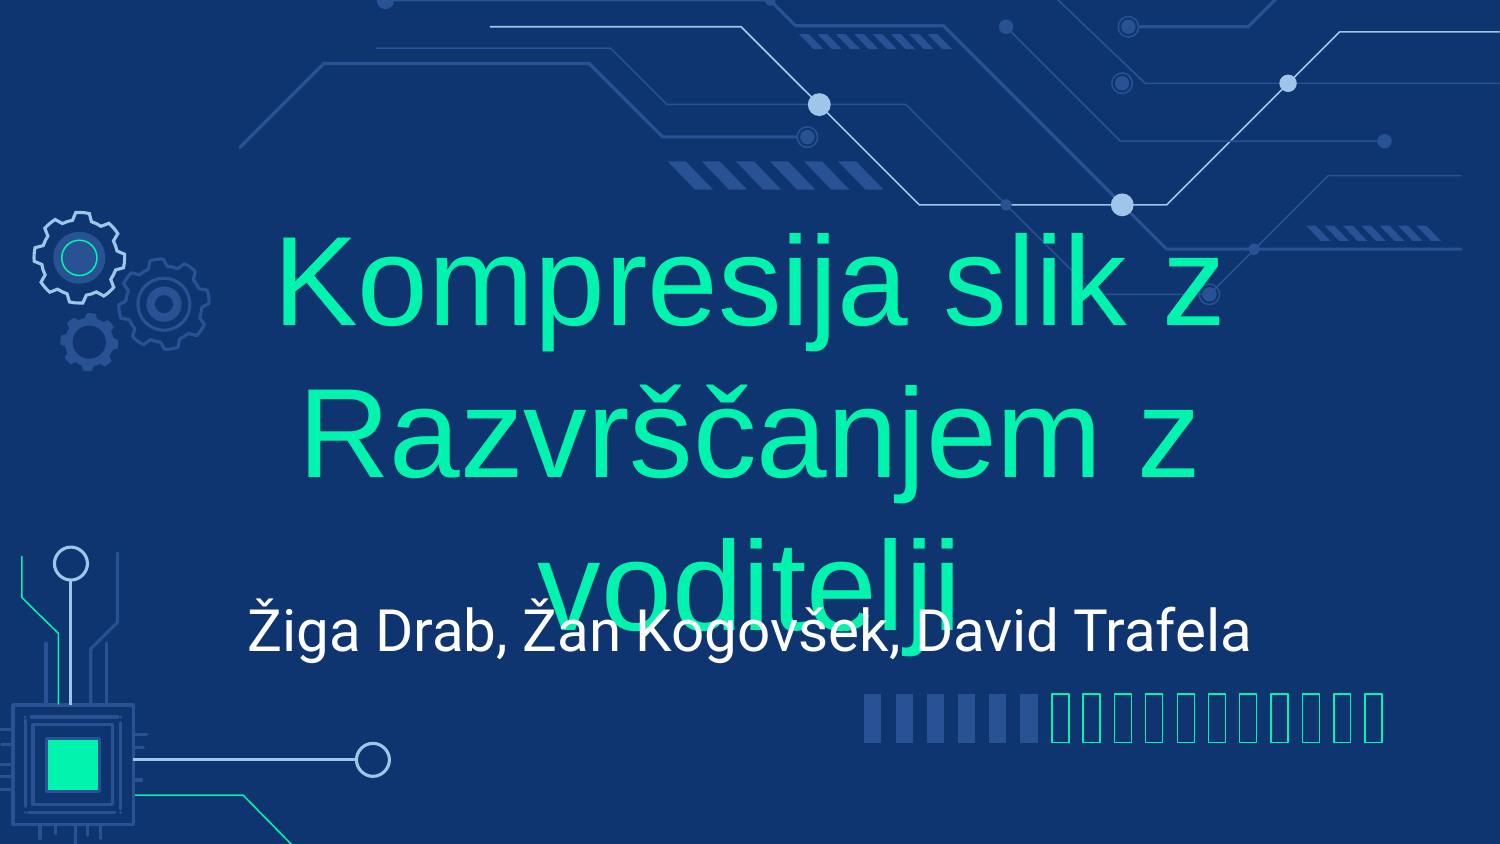

# Kompresija slik z Razvrščanjem z voditelji
Žiga Drab, Žan Kogovšek, David Trafela